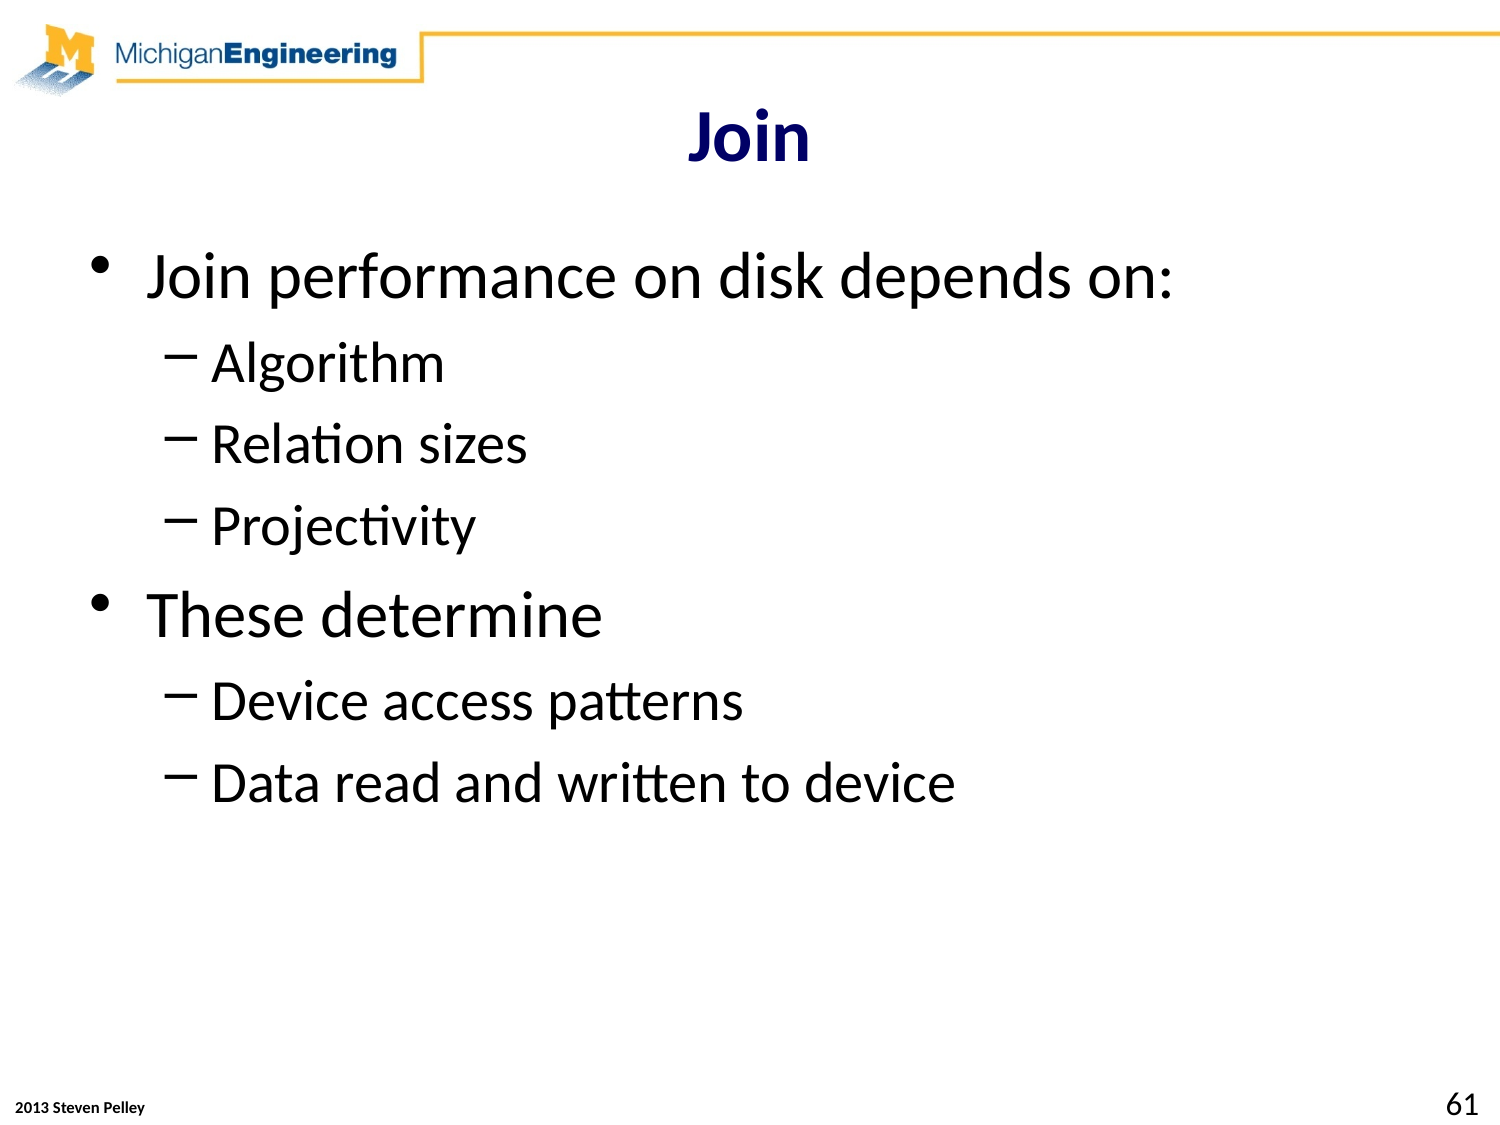

# Join
Join performance on disk depends on:
Algorithm
Relation sizes
Projectivity
These determine
Device access patterns
Data read and written to device
61